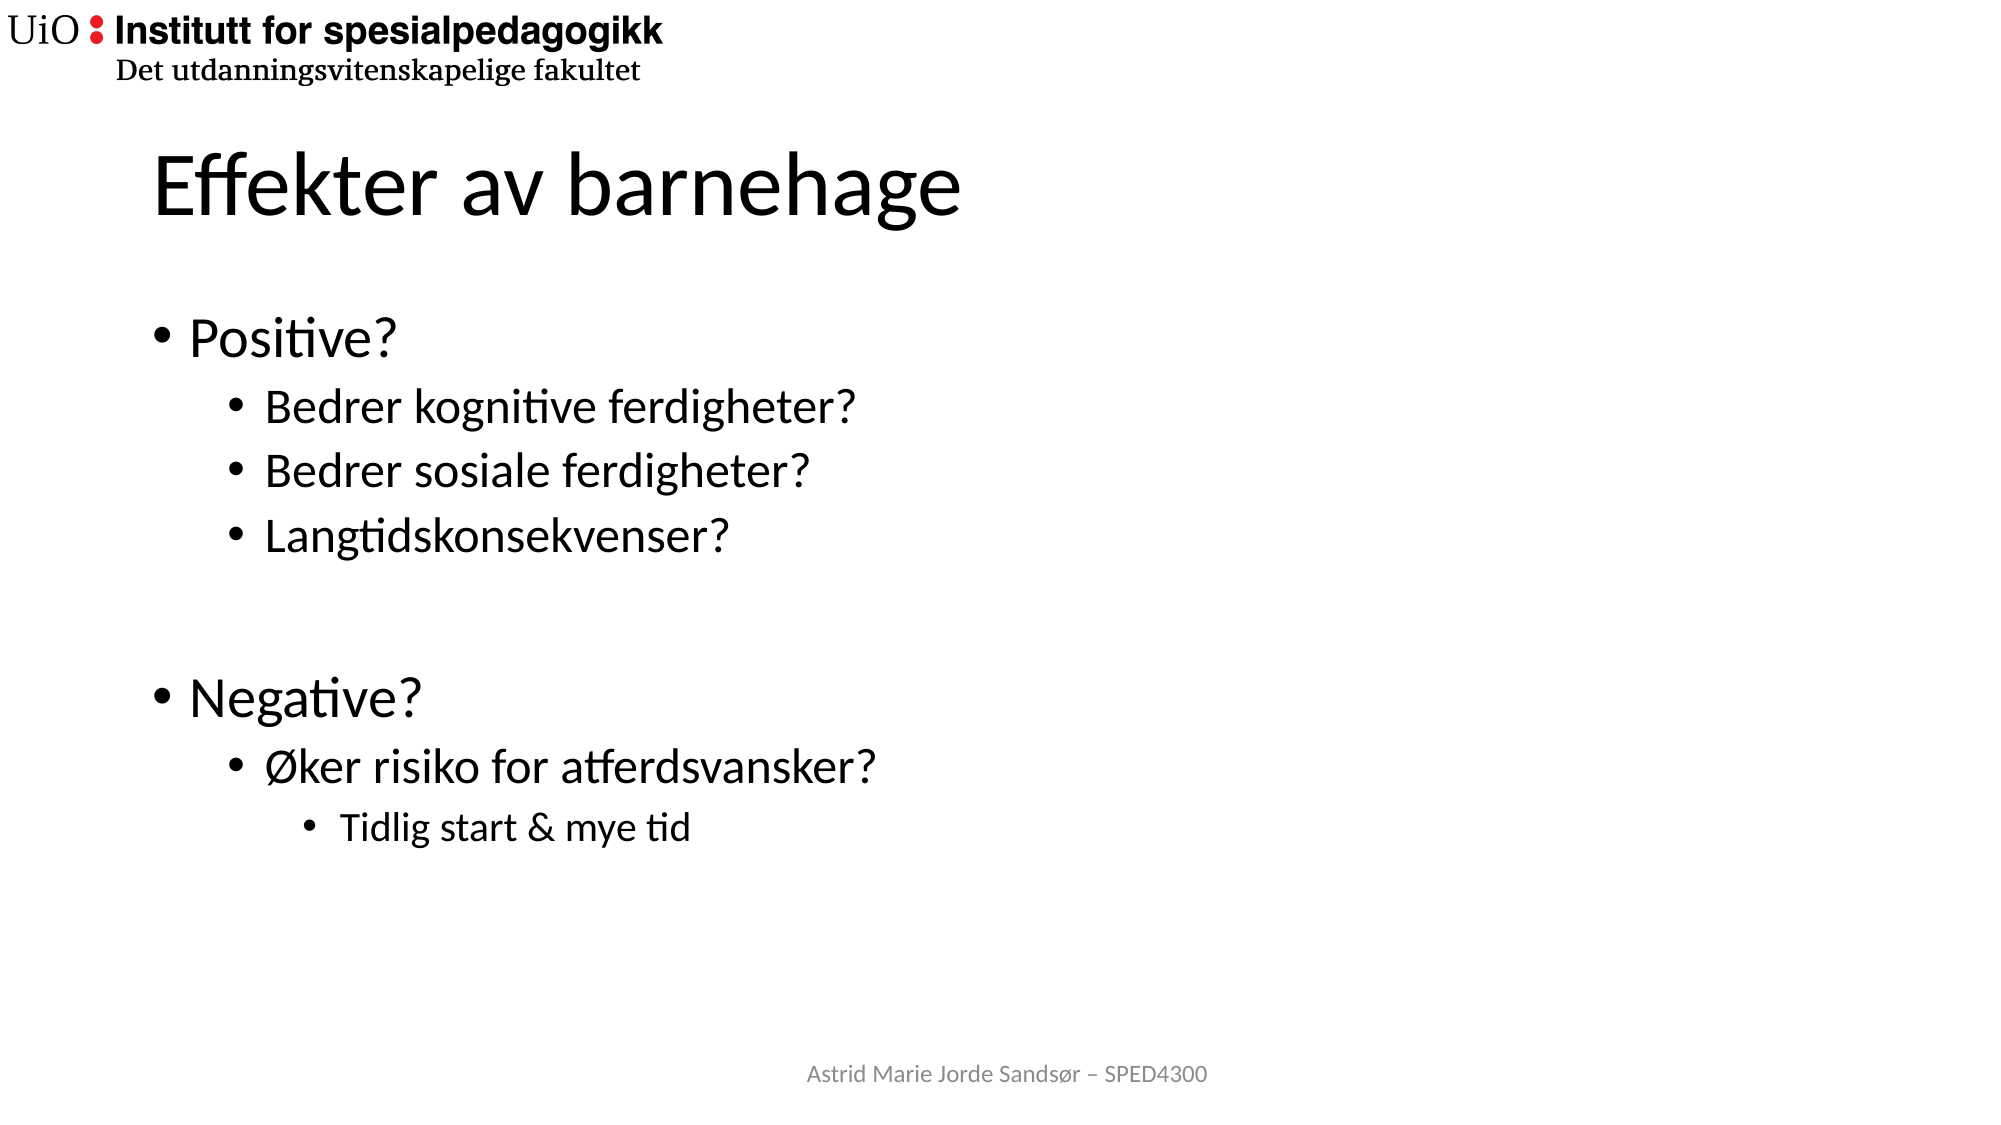

# Effekter av barnehage
Positive?
Bedrer kognitive ferdigheter?
Bedrer sosiale ferdigheter?
Langtidskonsekvenser?

Negative?
Øker risiko for atferdsvansker?
Tidlig start & mye tid
Astrid Marie Jorde Sandsør – SPED4300